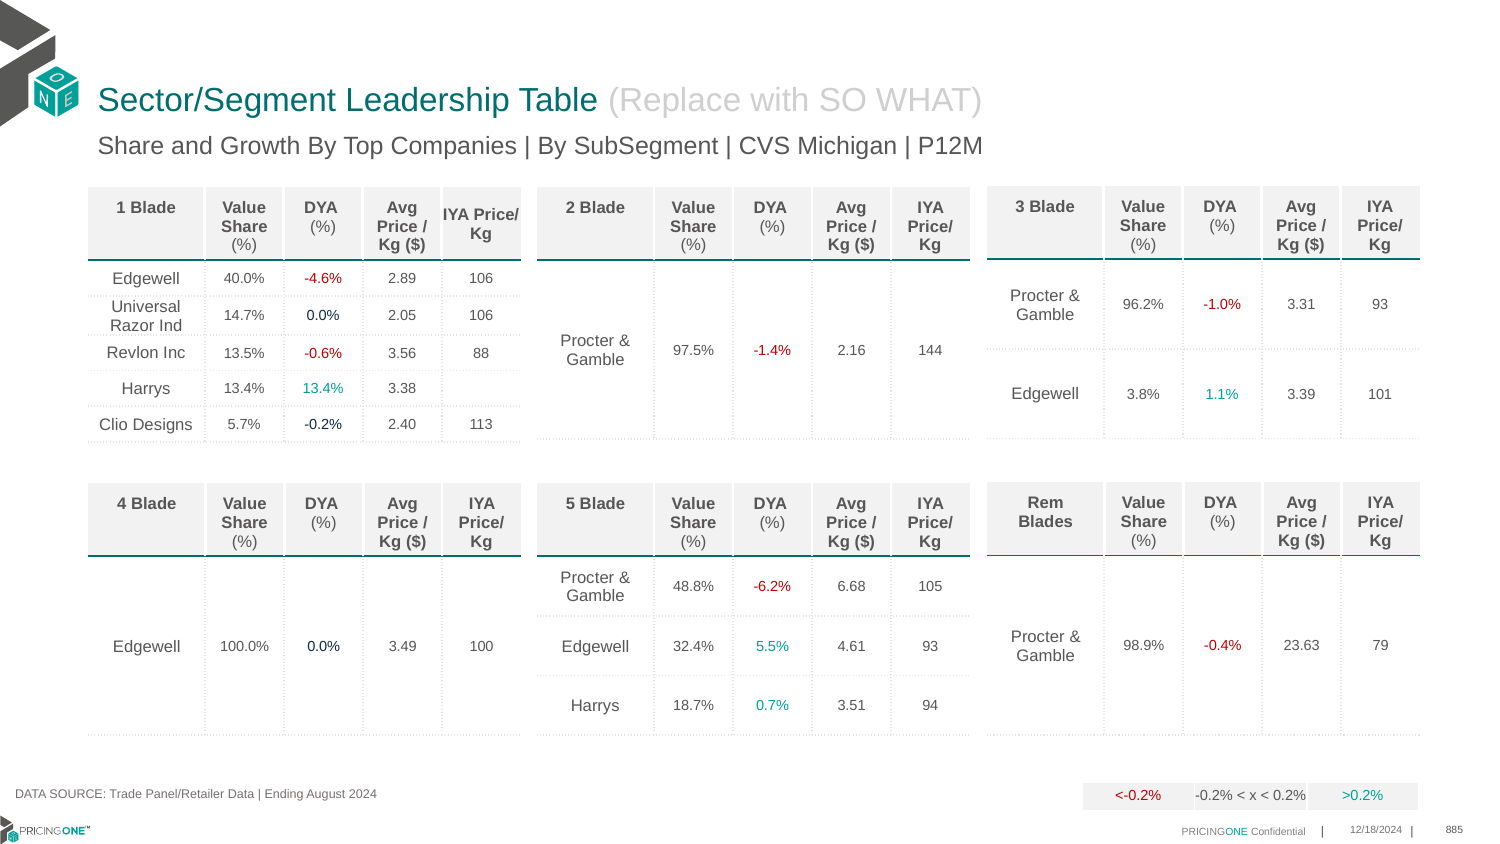

# Sector/Segment Leadership Table (Replace with SO WHAT)
Share and Growth By Top Companies | By SubSegment | CVS Michigan | P12M
| 3 Blade | Value Share (%) | DYA (%) | Avg Price /Kg ($) | IYA Price/Kg |
| --- | --- | --- | --- | --- |
| Procter & Gamble | 96.2% | -1.0% | 3.31 | 93 |
| Edgewell | 3.8% | 1.1% | 3.39 | 101 |
| 1 Blade | Value Share (%) | DYA (%) | Avg Price /Kg ($) | IYA Price/ Kg |
| --- | --- | --- | --- | --- |
| Edgewell | 40.0% | -4.6% | 2.89 | 106 |
| Universal Razor Ind | 14.7% | 0.0% | 2.05 | 106 |
| Revlon Inc | 13.5% | -0.6% | 3.56 | 88 |
| Harrys | 13.4% | 13.4% | 3.38 |  |
| Clio Designs | 5.7% | -0.2% | 2.40 | 113 |
| 2 Blade | Value Share (%) | DYA (%) | Avg Price /Kg ($) | IYA Price/Kg |
| --- | --- | --- | --- | --- |
| Procter & Gamble | 97.5% | -1.4% | 2.16 | 144 |
| Rem Blades | Value Share (%) | DYA (%) | Avg Price /Kg ($) | IYA Price/Kg |
| --- | --- | --- | --- | --- |
| Procter & Gamble | 98.9% | -0.4% | 23.63 | 79 |
| 4 Blade | Value Share (%) | DYA (%) | Avg Price /Kg ($) | IYA Price/Kg |
| --- | --- | --- | --- | --- |
| Edgewell | 100.0% | 0.0% | 3.49 | 100 |
| 5 Blade | Value Share (%) | DYA (%) | Avg Price /Kg ($) | IYA Price/Kg |
| --- | --- | --- | --- | --- |
| Procter & Gamble | 48.8% | -6.2% | 6.68 | 105 |
| Edgewell | 32.4% | 5.5% | 4.61 | 93 |
| Harrys | 18.7% | 0.7% | 3.51 | 94 |
DATA SOURCE: Trade Panel/Retailer Data | Ending August 2024
| <-0.2% | -0.2% < x < 0.2% | >0.2% |
| --- | --- | --- |

12/18/2024
885